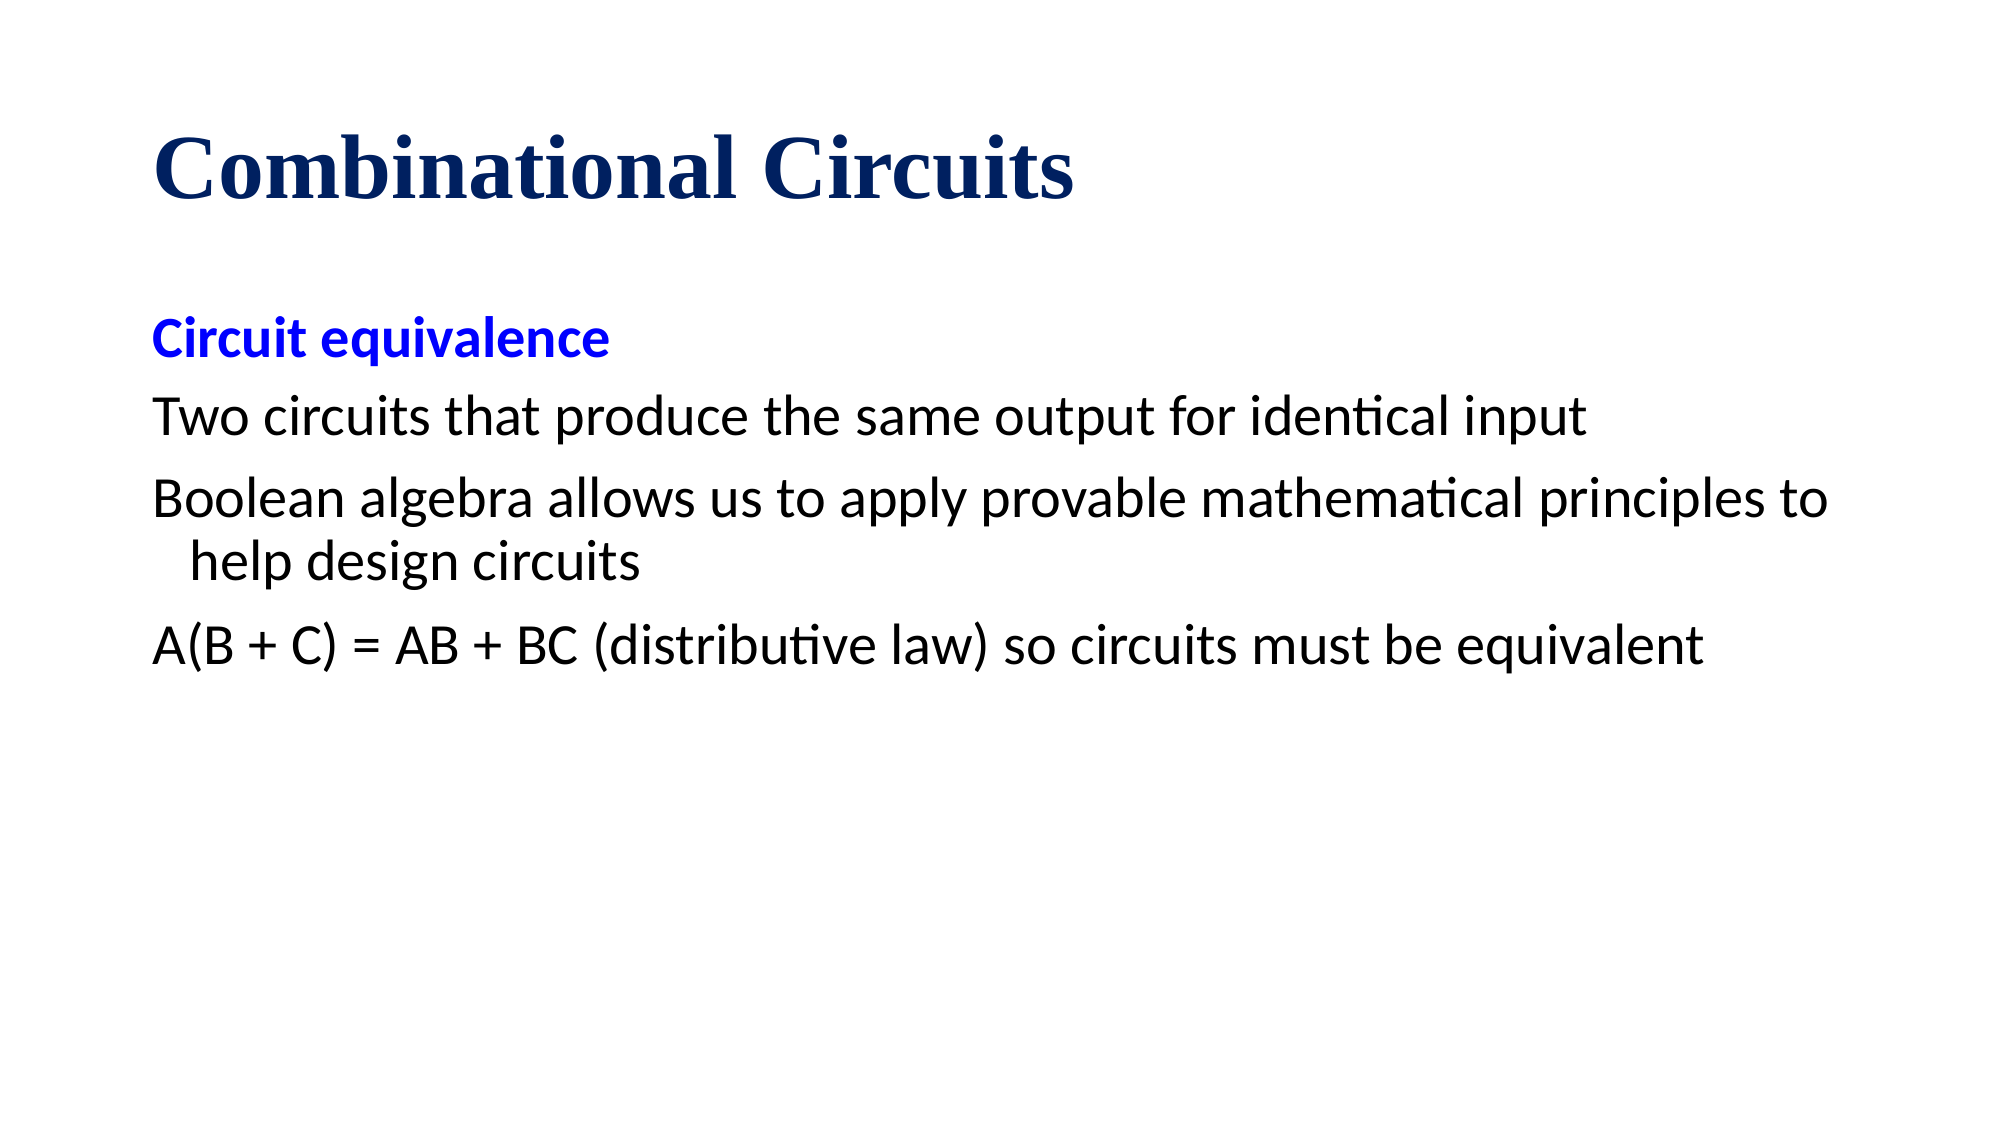

# Combinational Circuits
Circuit equivalence
Two circuits that produce the same output for identical input
Boolean algebra allows us to apply provable mathematical principles to help design circuits
A(B + C) = AB + BC (distributive law) so circuits must be equivalent